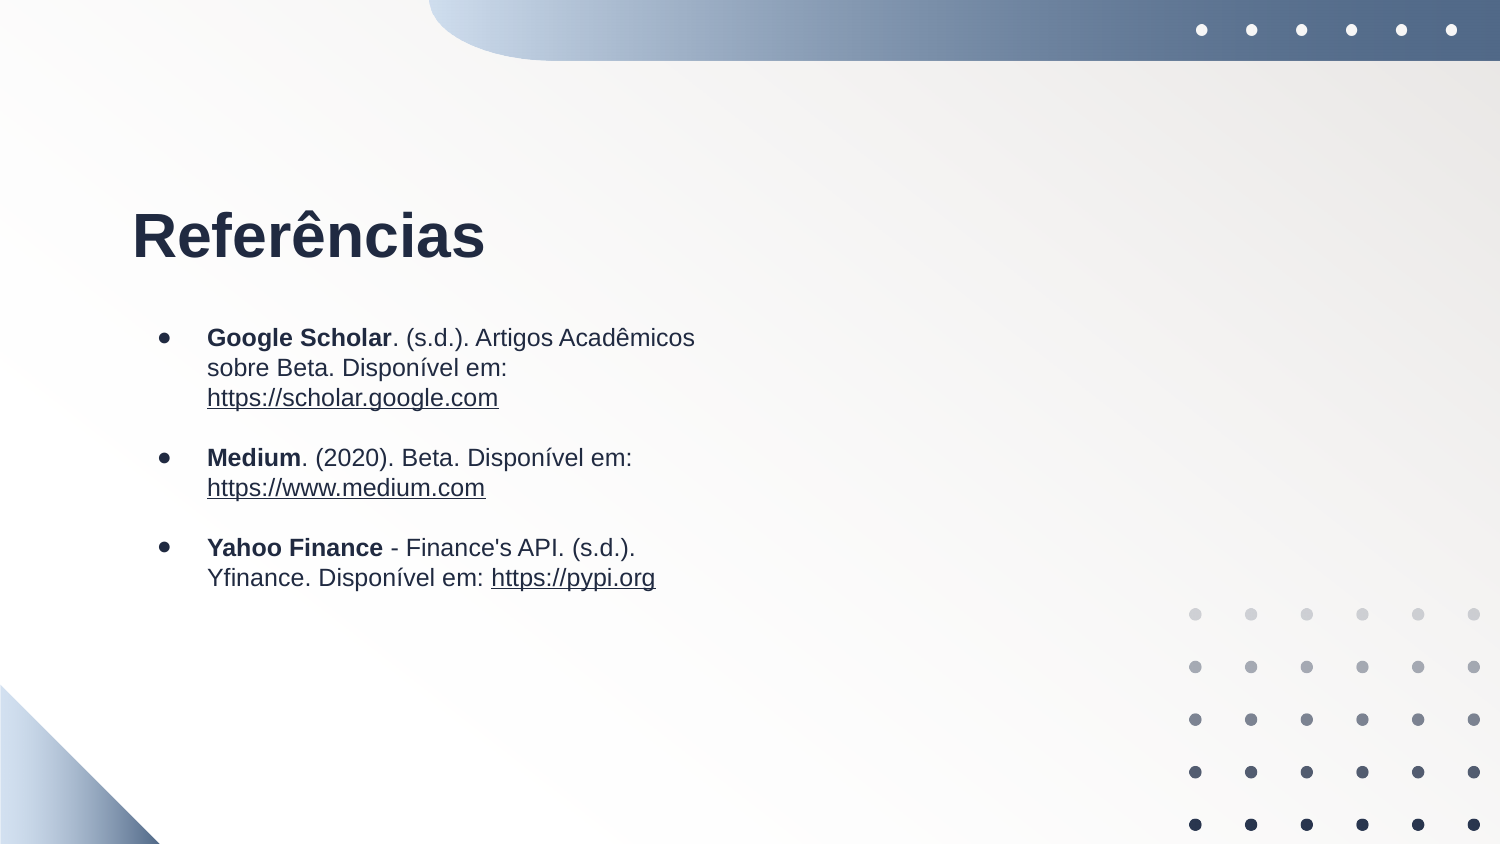

# Referências
Google Scholar. (s.d.). Artigos Acadêmicos sobre Beta. Disponível em: https://scholar.google.com

Medium. (2020). Beta. Disponível em: https://www.medium.com

Yahoo Finance - Finance's API. (s.d.). Yfinance. Disponível em: https://pypi.org